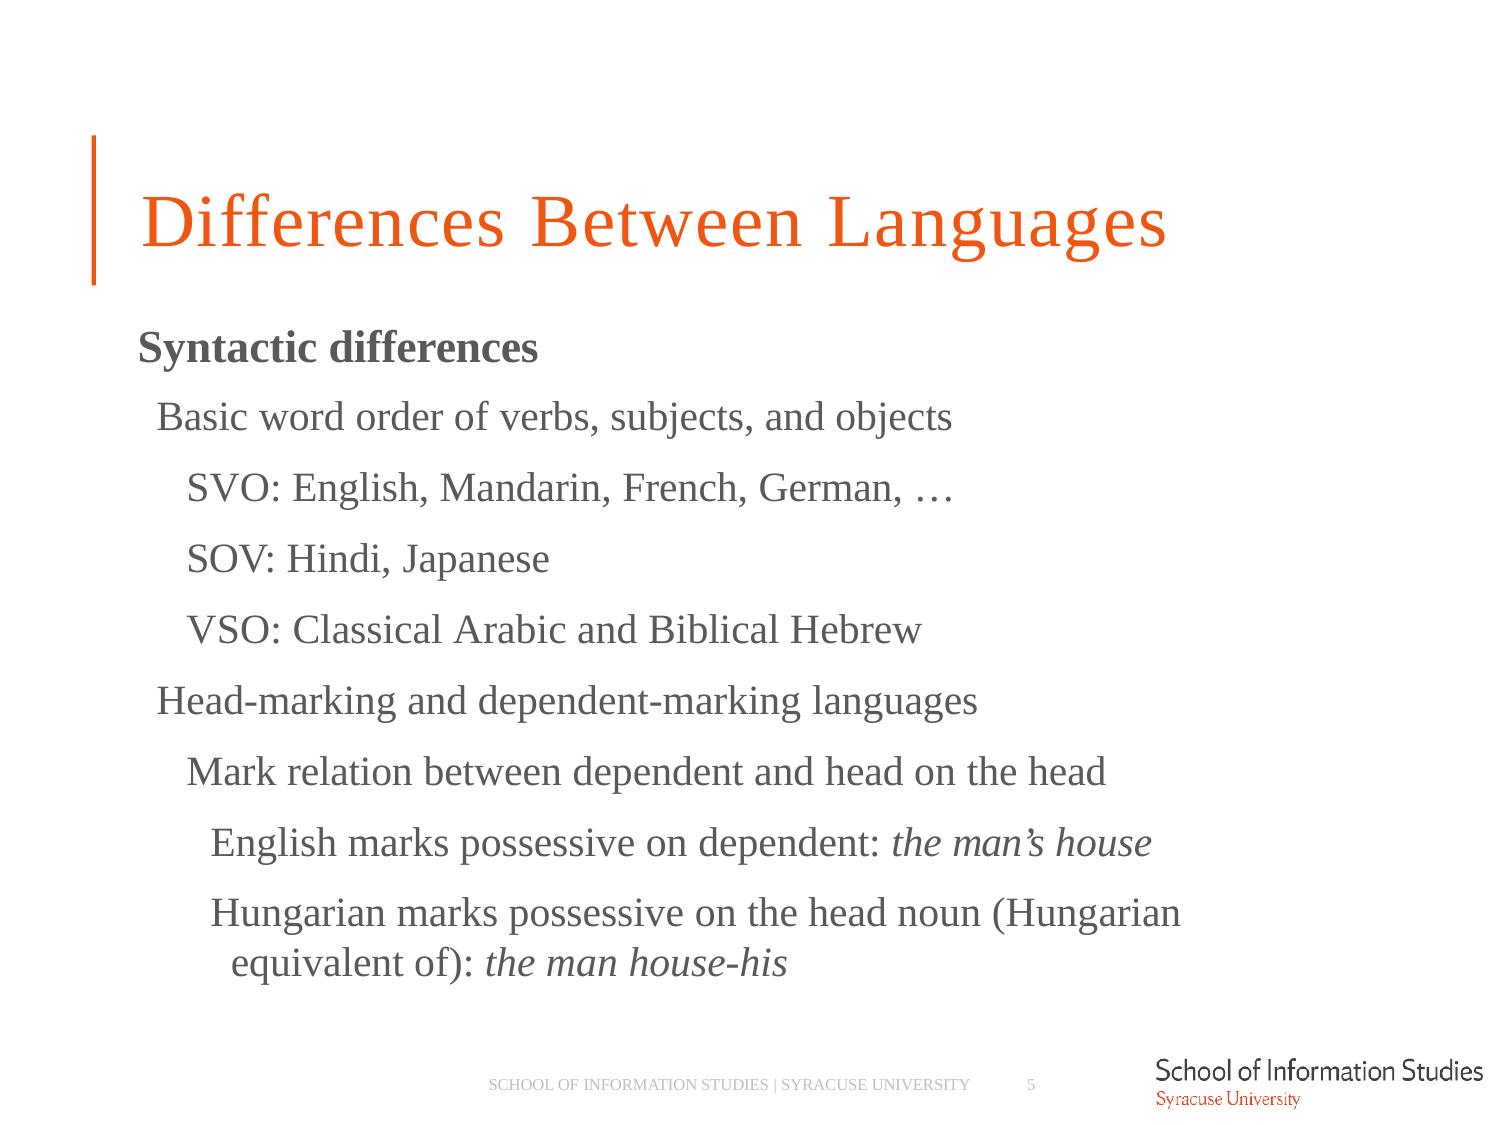

# Differences Between Languages
Syntactic differences
­ Basic word order of verbs, subjects, and objects
­ SVO: English, Mandarin, French, German, …
­ SOV: Hindi, Japanese
­ VSO: Classical Arabic and Biblical Hebrew
­ Head-marking and dependent-marking languages
­ Mark relation between dependent and head on the head
­ English marks possessive on dependent: the man’s house
­ Hungarian marks possessive on the head noun (Hungarian  equivalent of): the man house-his
SCHOOL OF INFORMATION STUDIES | SYRACUSE UNIVERSITY
5